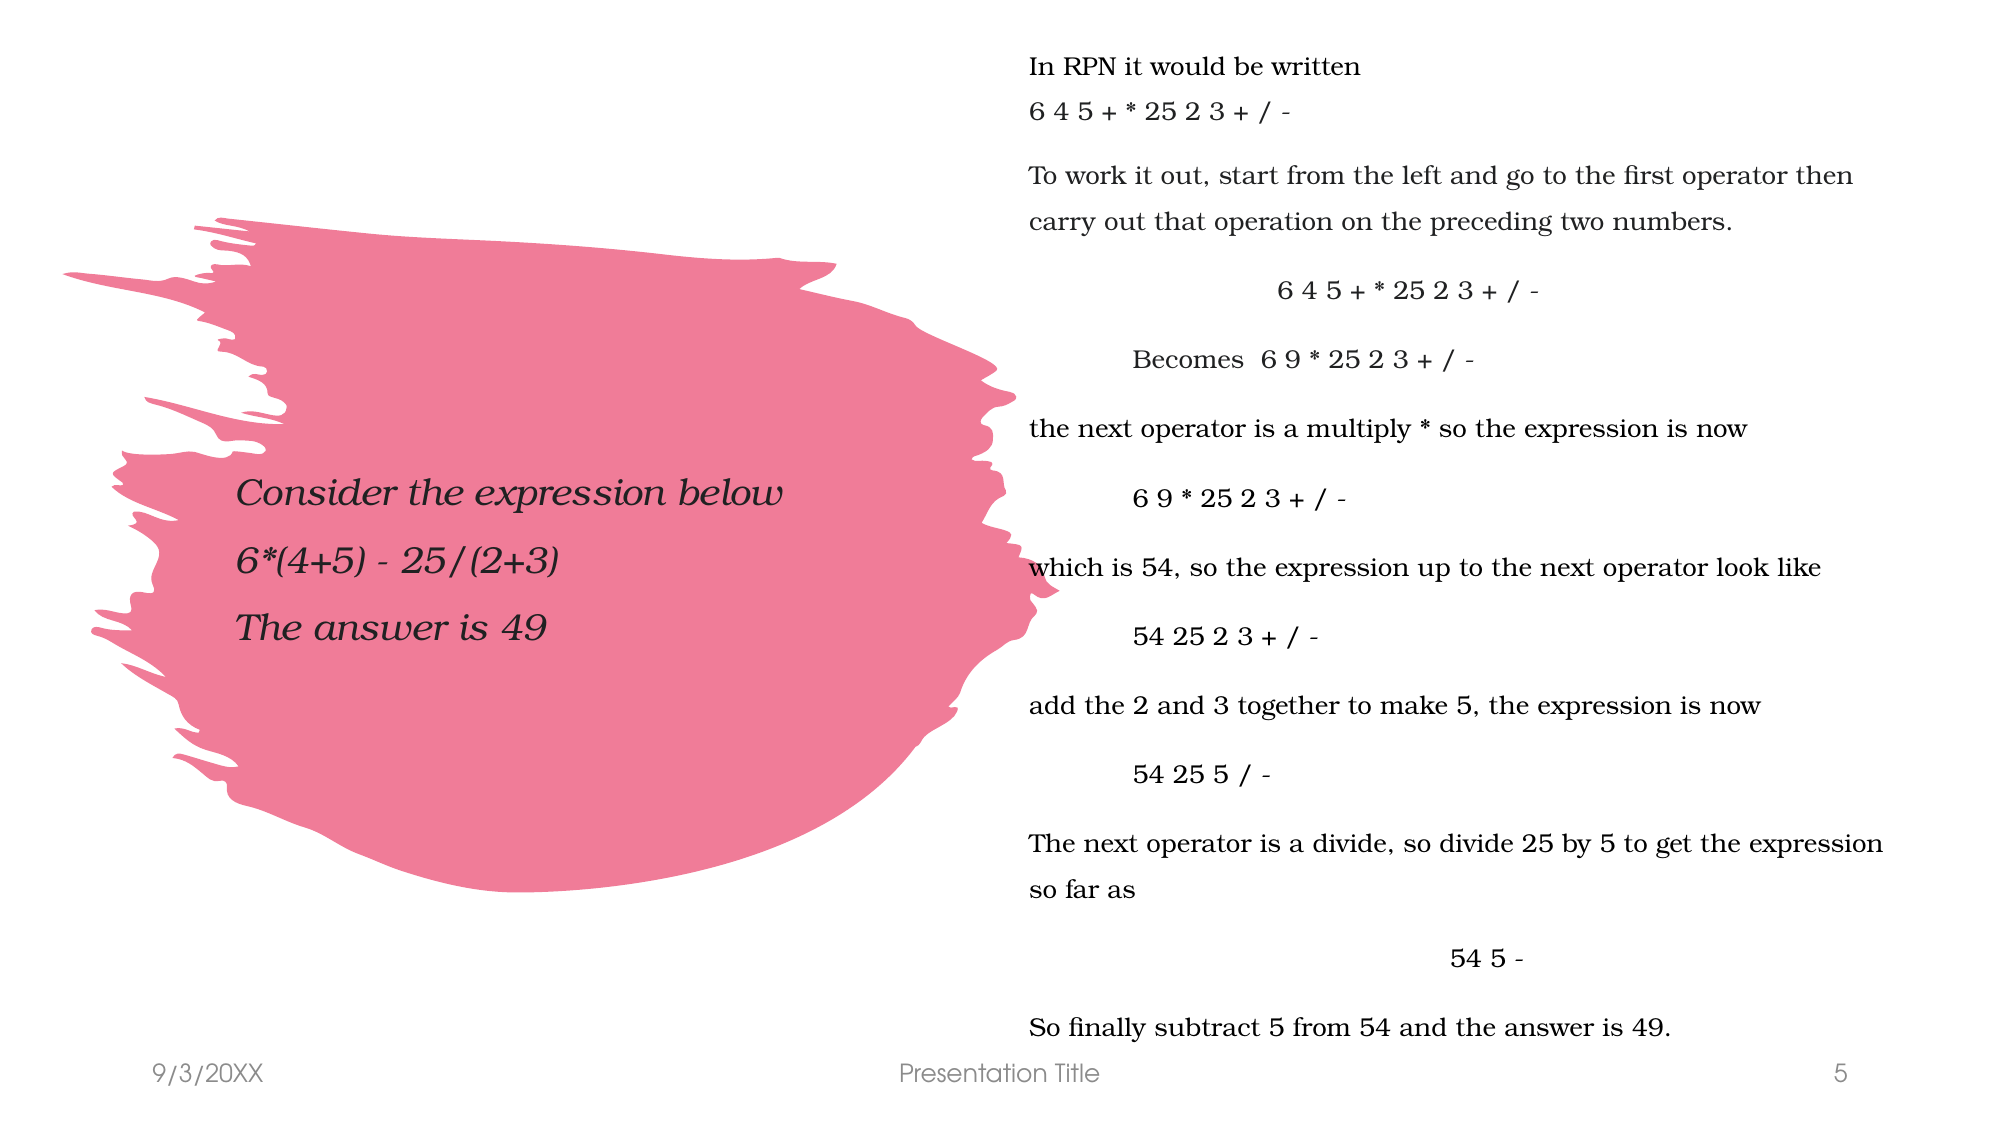

In RPN it would be written
6 4 5 + * 25 2 3 + / -
To work it out, start from the left and go to the first operator then carry out that operation on the preceding two numbers.
6 4 5 + * 25 2 3 + / -
	Becomes  6 9 * 25 2 3 + / -
the next operator is a multiply * so the expression is now
		6 9 * 25 2 3 + / -
which is 54, so the expression up to the next operator look like
 		54 25 2 3 + / -
add the 2 and 3 together to make 5, the expression is now
		54 25 5 / -
The next operator is a divide, so divide 25 by 5 to get the expression so far as
                                                   54 5 -
So finally subtract 5 from 54 and the answer is 49.

# Consider the expression below 6*(4+5) - 25/(2+3) The answer is 49
9/3/20XX
Presentation Title
5